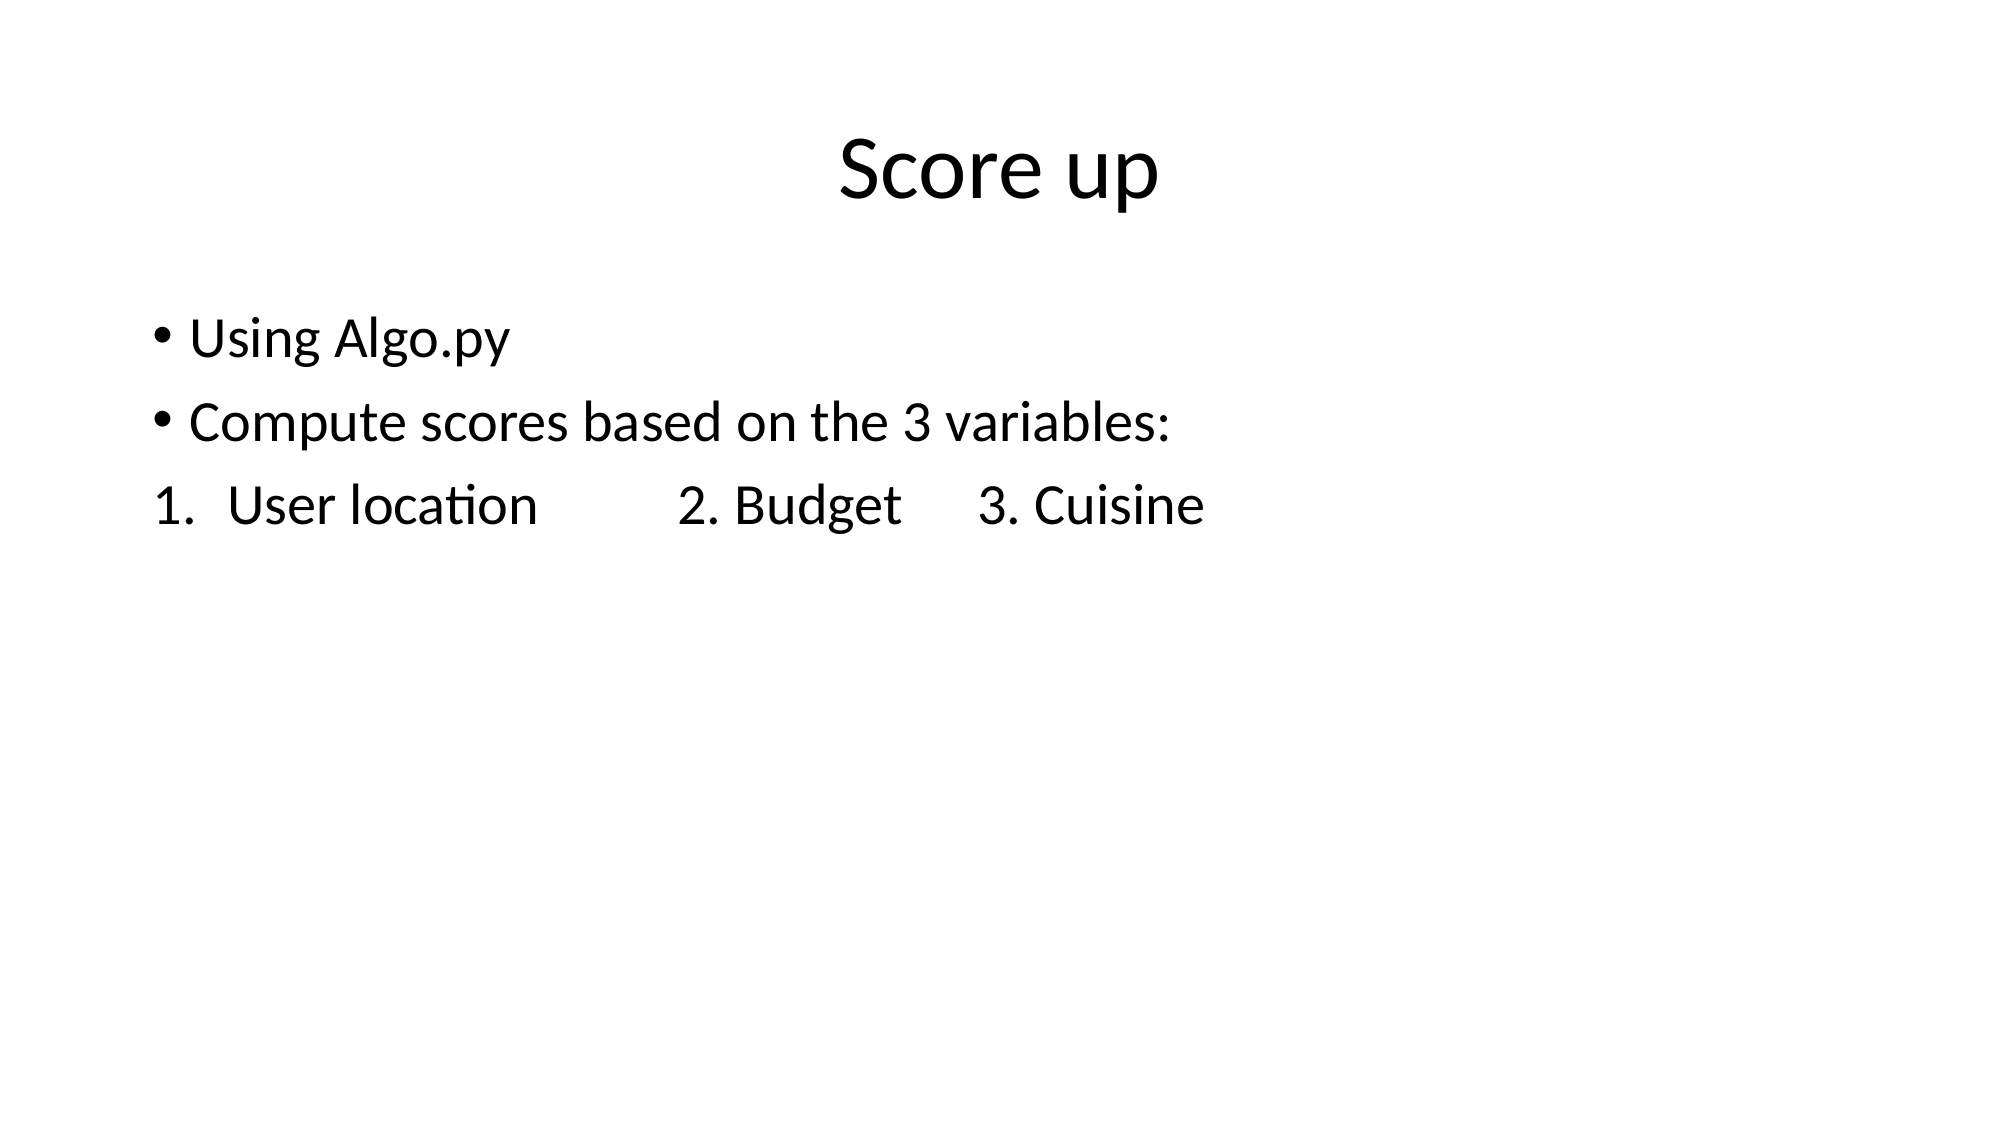

# Score up
Using Algo.py
Compute scores based on the 3 variables:
User location 	2. Budget 	3. Cuisine